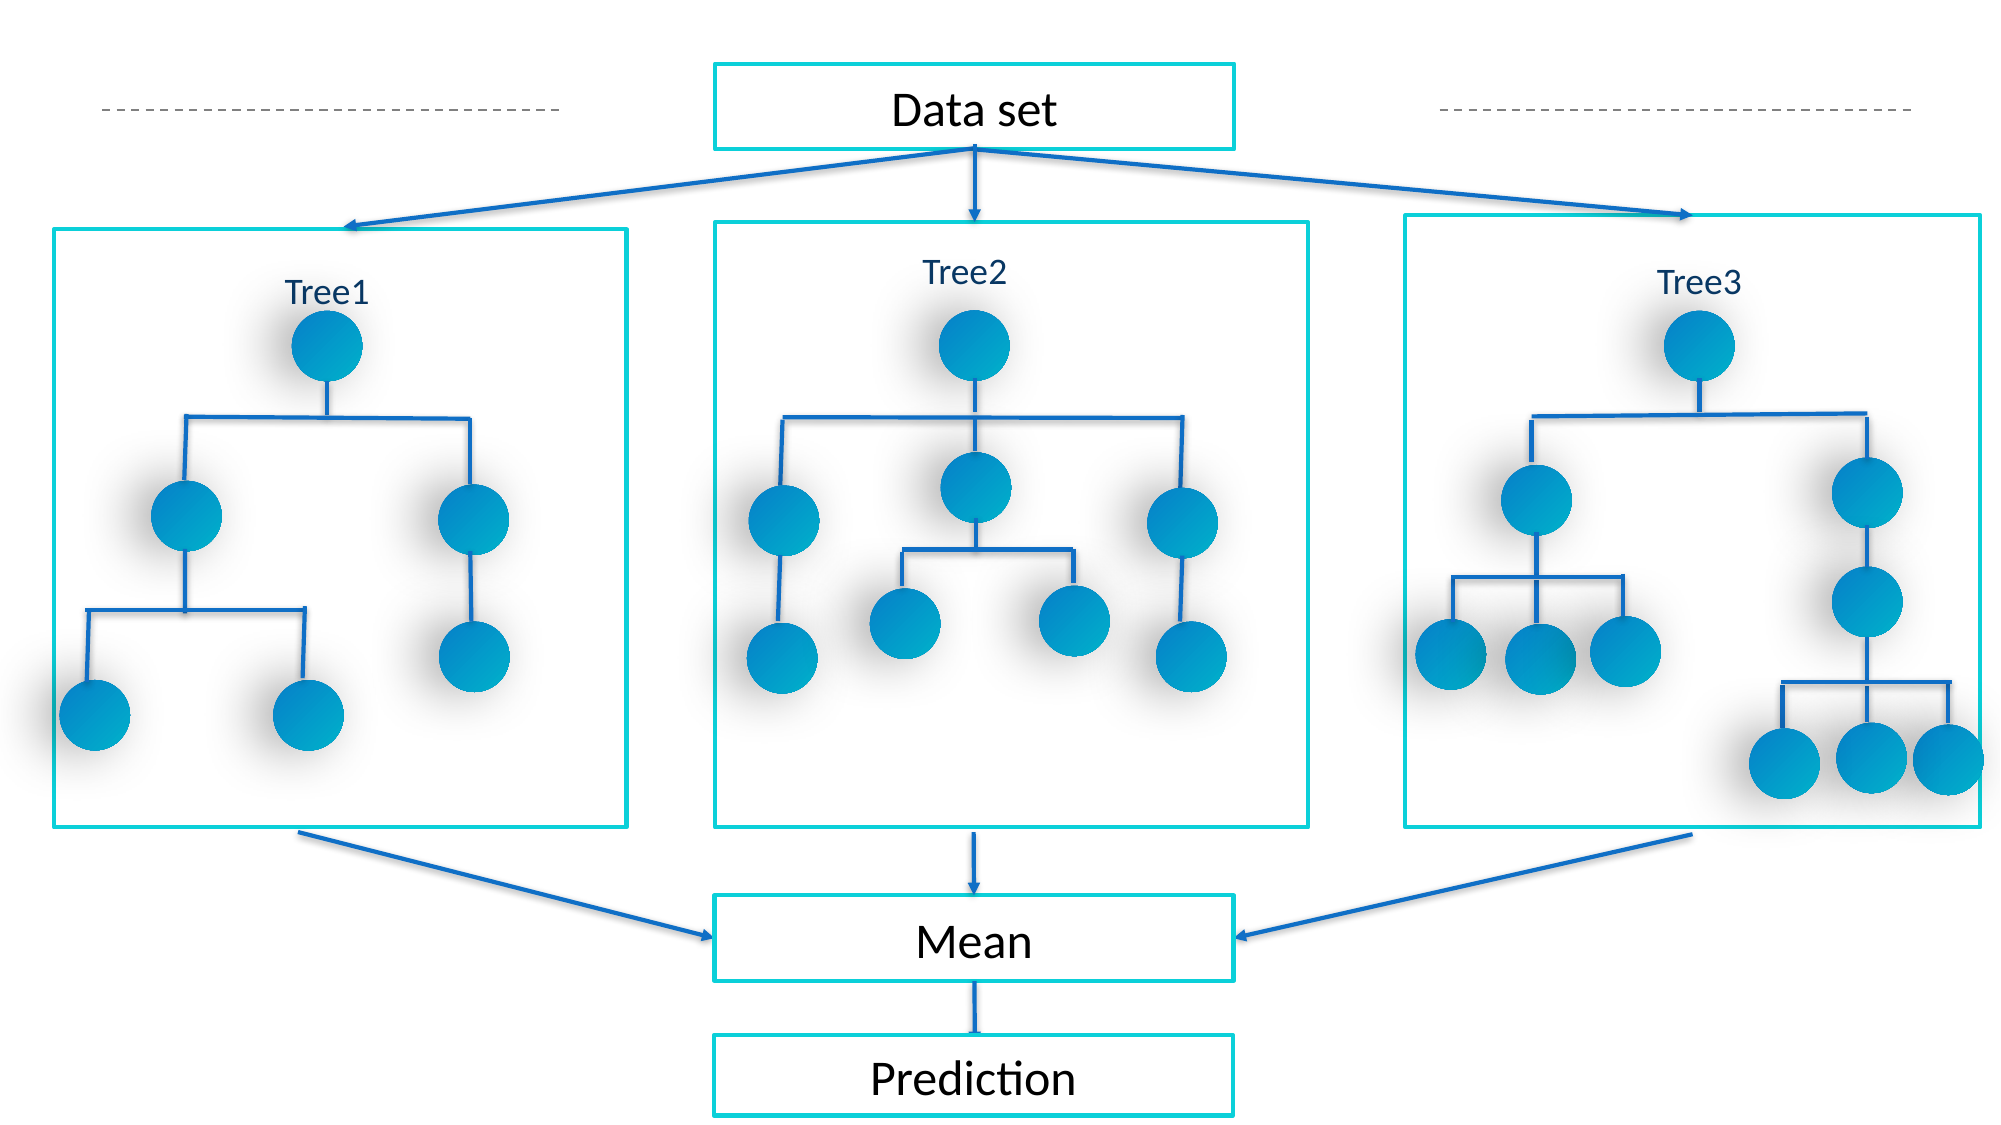

Data set

Tree2

Tree3
Tree1

Mean
Prediction